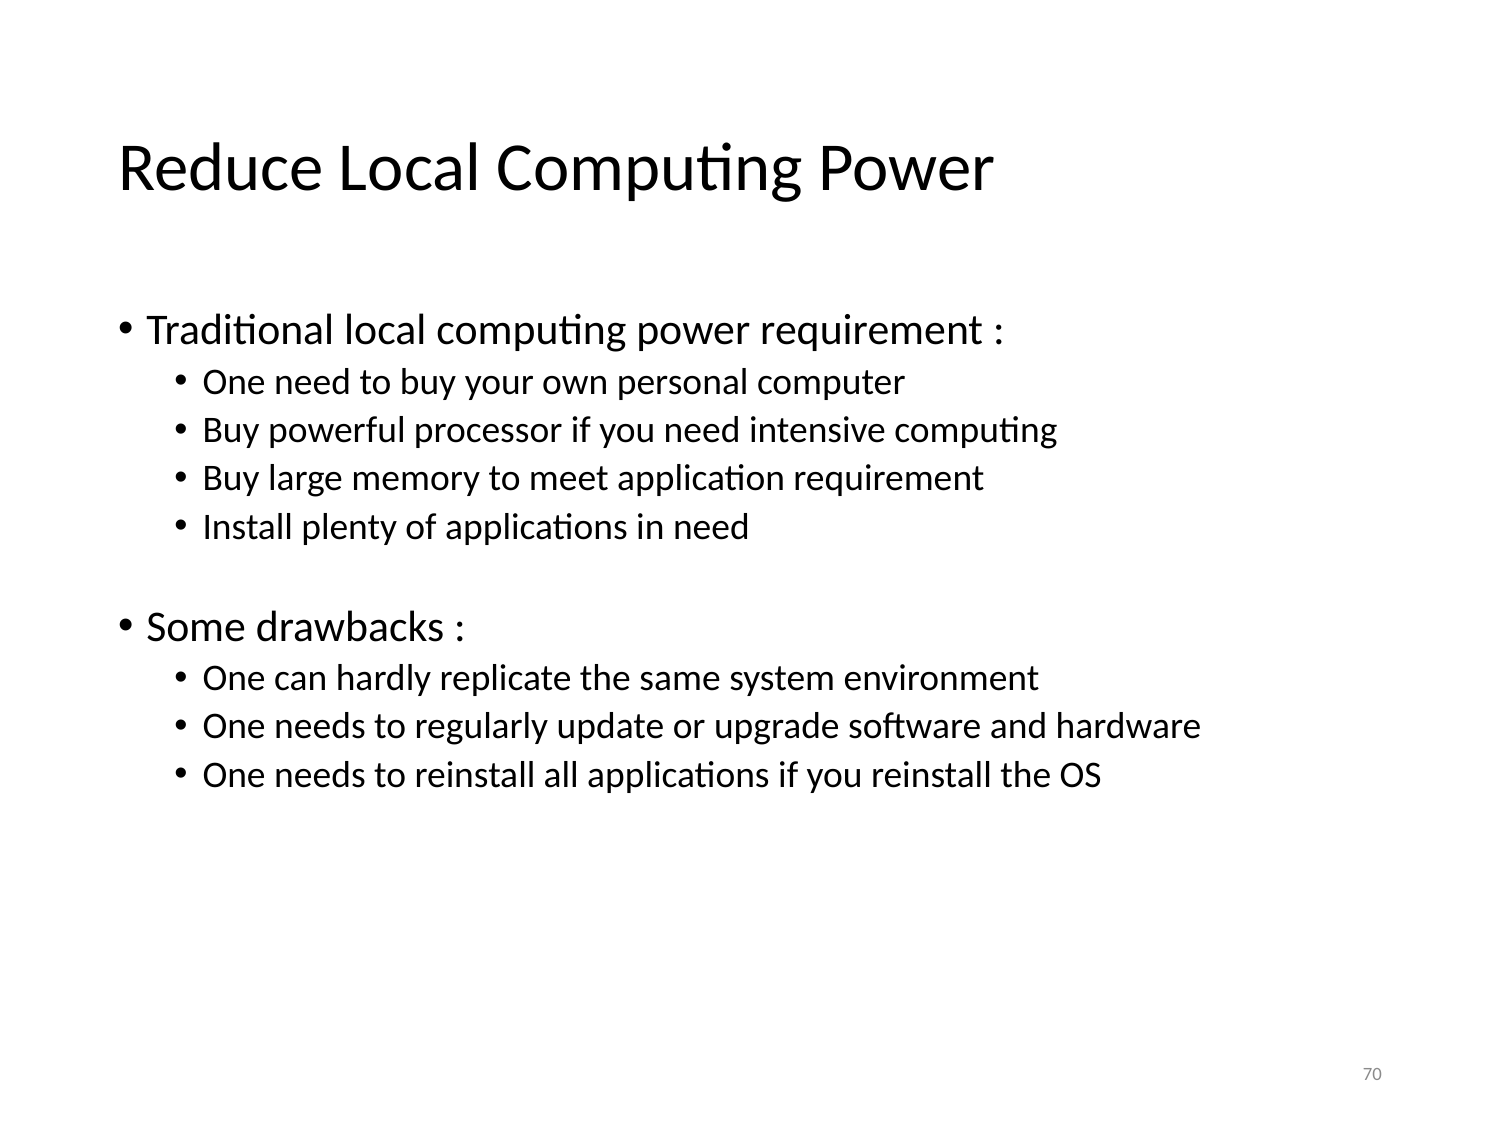

# Reduce Local Computing Power
Traditional local computing power requirement :
One need to buy your own personal computer
Buy powerful processor if you need intensive computing
Buy large memory to meet application requirement
Install plenty of applications in need
Some drawbacks :
One can hardly replicate the same system environment
One needs to regularly update or upgrade software and hardware
One needs to reinstall all applications if you reinstall the OS
70